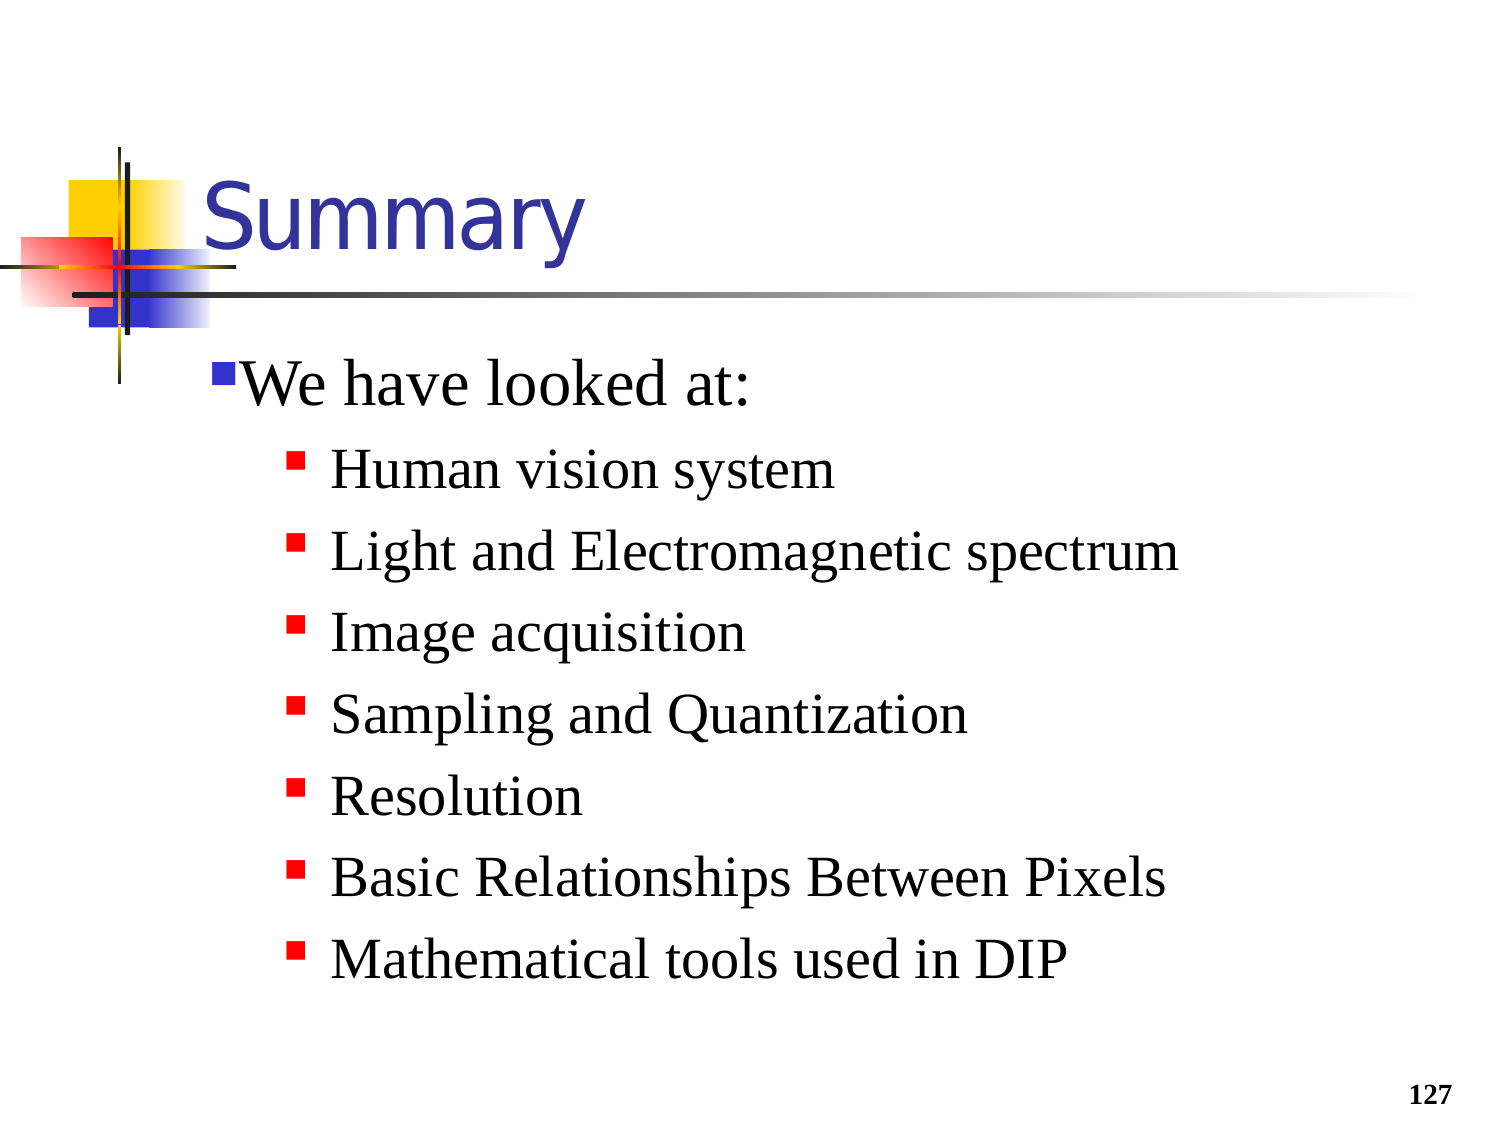

# Summary
We have looked at:
Human vision system
Light and Electromagnetic spectrum
Image acquisition
Sampling and Quantization
Resolution
Basic Relationships Between Pixels
Mathematical tools used in DIP
127